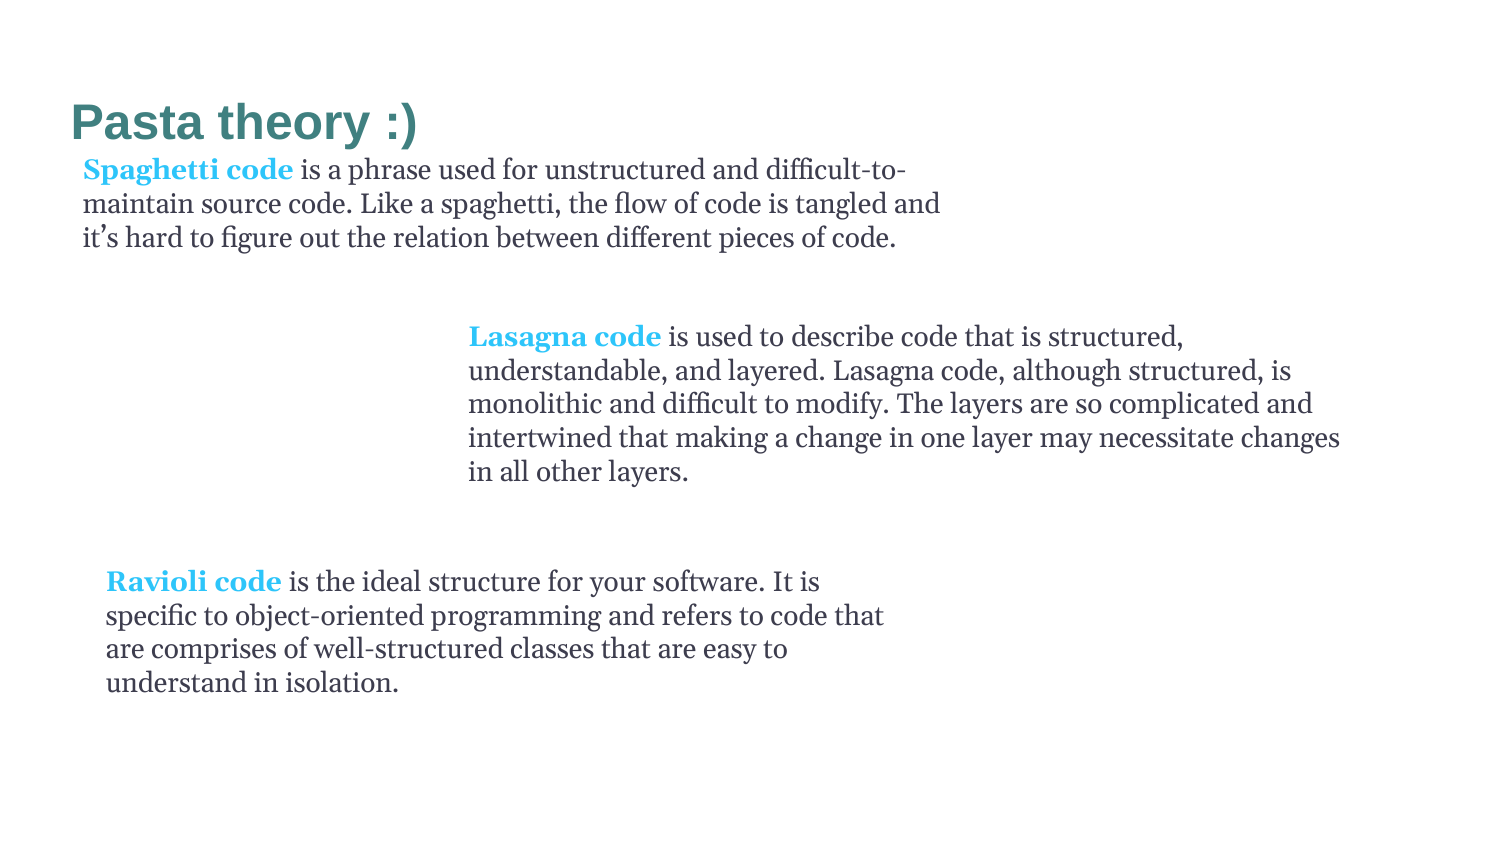

Pasta theory :)

Spaghetti code is a phrase used for unstructured and difficult-to-maintain source code. Like a spaghetti, the flow of code is tangled and it’s hard to figure out the relation between different pieces of code.

Lasagna code is used to describe code that is structured, understandable, and layered. Lasagna code, although structured, is monolithic and difficult to modify. The layers are so complicated and intertwined that making a change in one layer may necessitate changes in all other layers.
Ravioli code is the ideal structure for your software. It is specific to object-oriented programming and refers to code that are comprises of well-structured classes that are easy to understand in isolation.